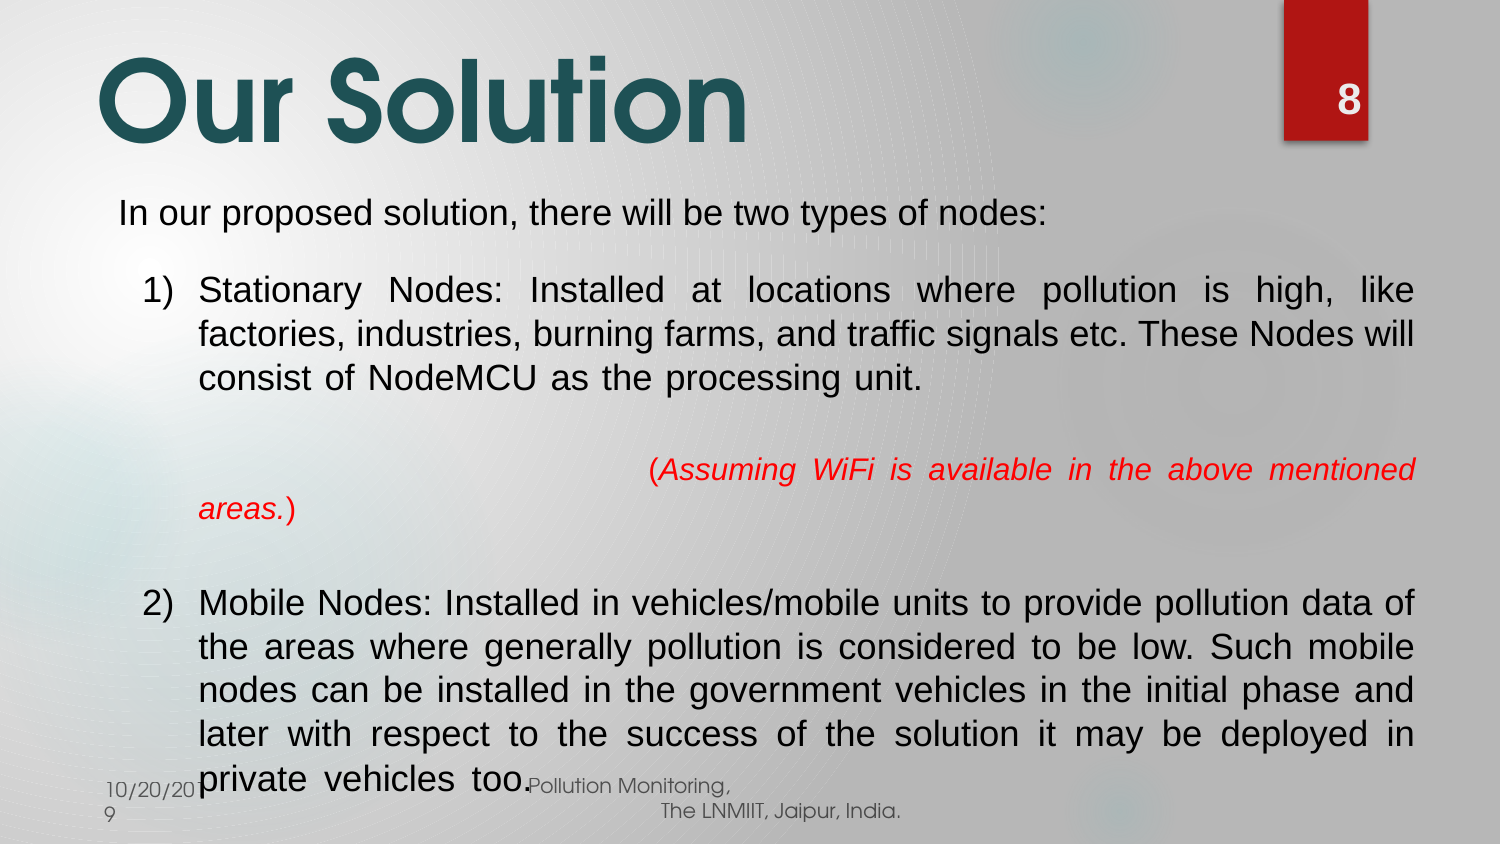

# Our Solution
8
In our proposed solution, there will be two types of nodes:
Stationary Nodes: Installed at locations where pollution is high, like factories, industries, burning farms, and traffic signals etc. These Nodes will consist of NodeMCU as the processing unit. 															(Assuming WiFi is available in the above mentioned areas.)
Mobile Nodes: Installed in vehicles/mobile units to provide pollution data of the areas where generally pollution is considered to be low. Such mobile nodes can be installed in the government vehicles in the initial phase and later with respect to the success of the solution it may be deployed in private vehicles too. 																						(These Nodes will consist of Arduino Uno with GSM/GPRS Module.)

10/20/2019
Pollution Monitoring,                                                      The LNMIIT, Jaipur, India.